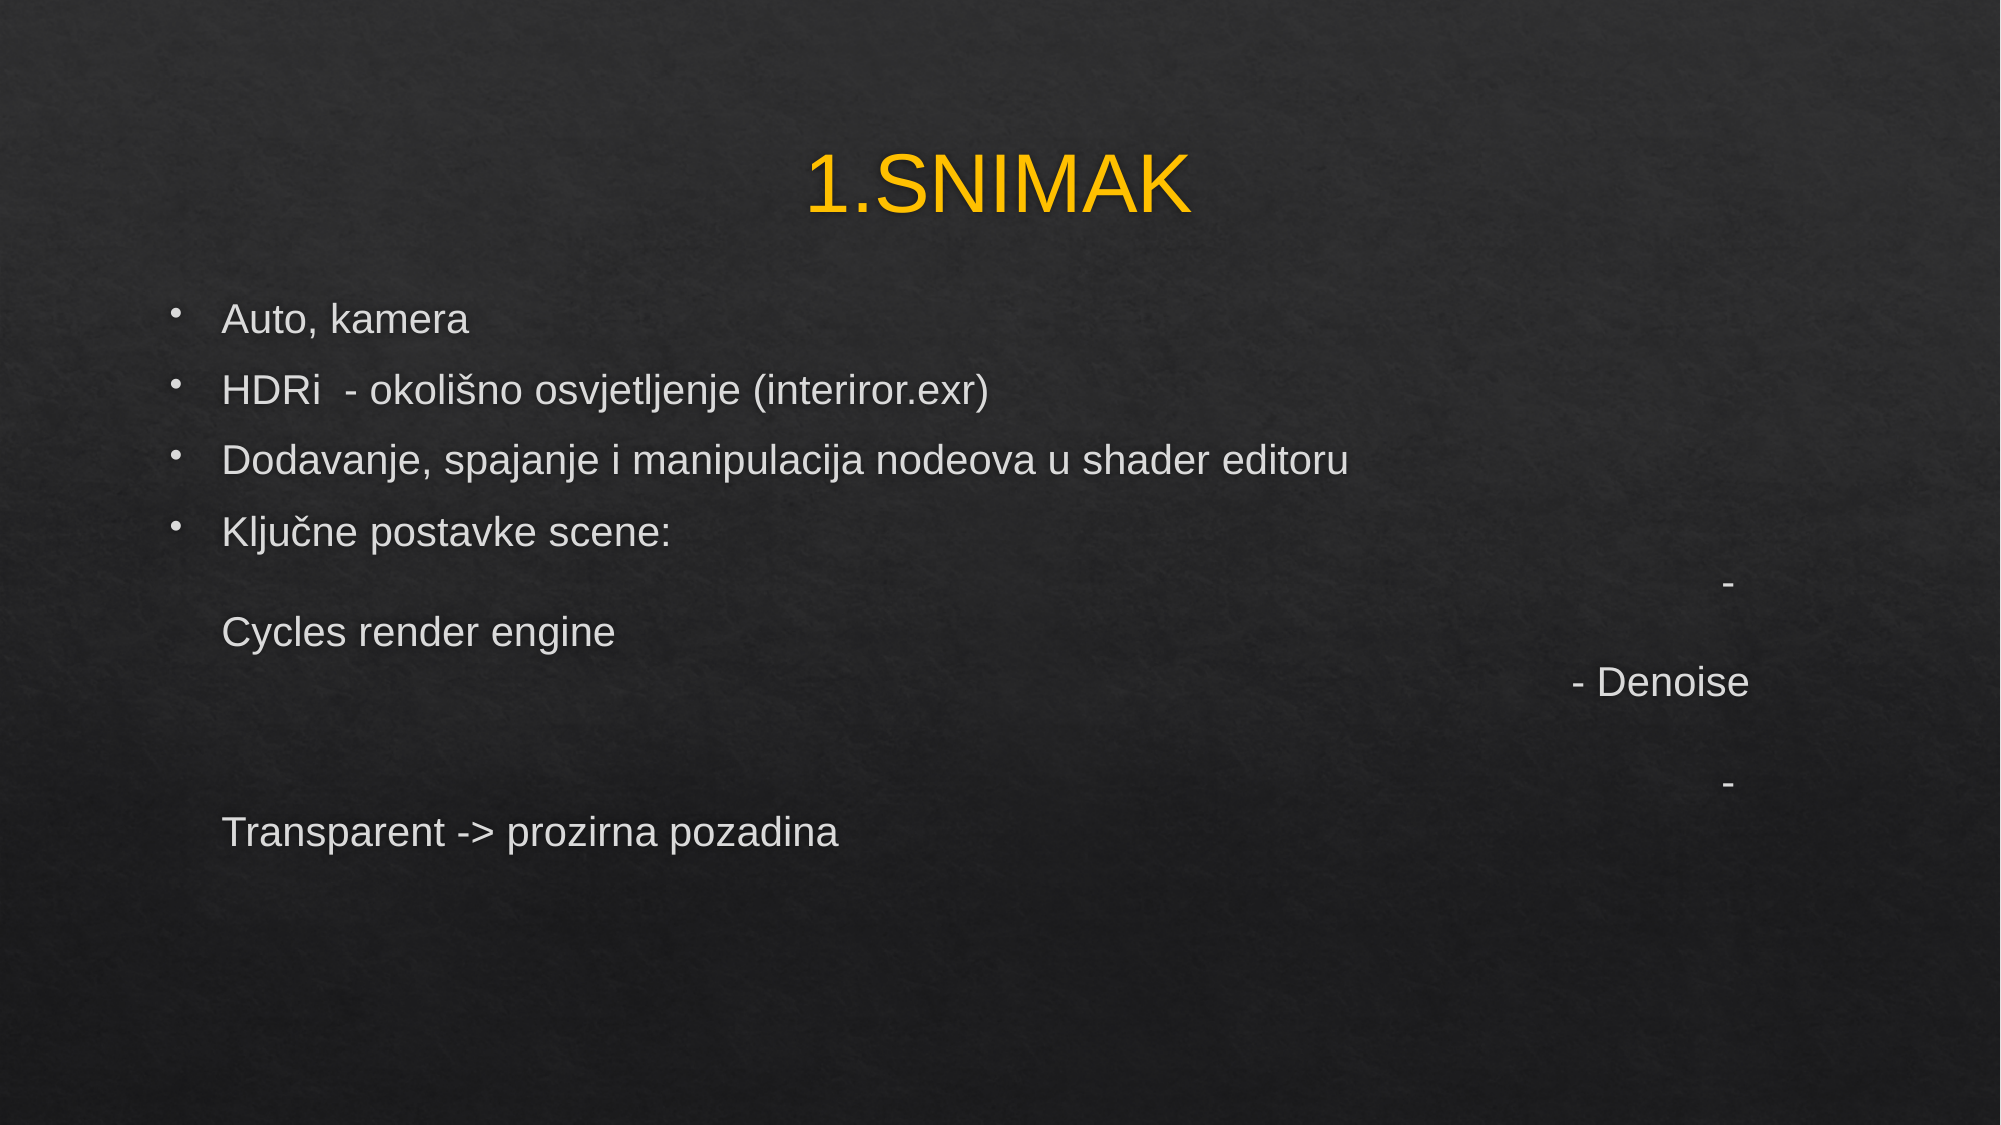

# 1.SNIMAK
Auto, kamera
HDRi  - okolišno osvjetljenje (interiror.exr)
Dodavanje, spajanje i manipulacija nodeova u shader editoru
Ključne postavke scene:																	- Cycles render engine 																	- Denoise																				- Transparent -> prozirna pozadina